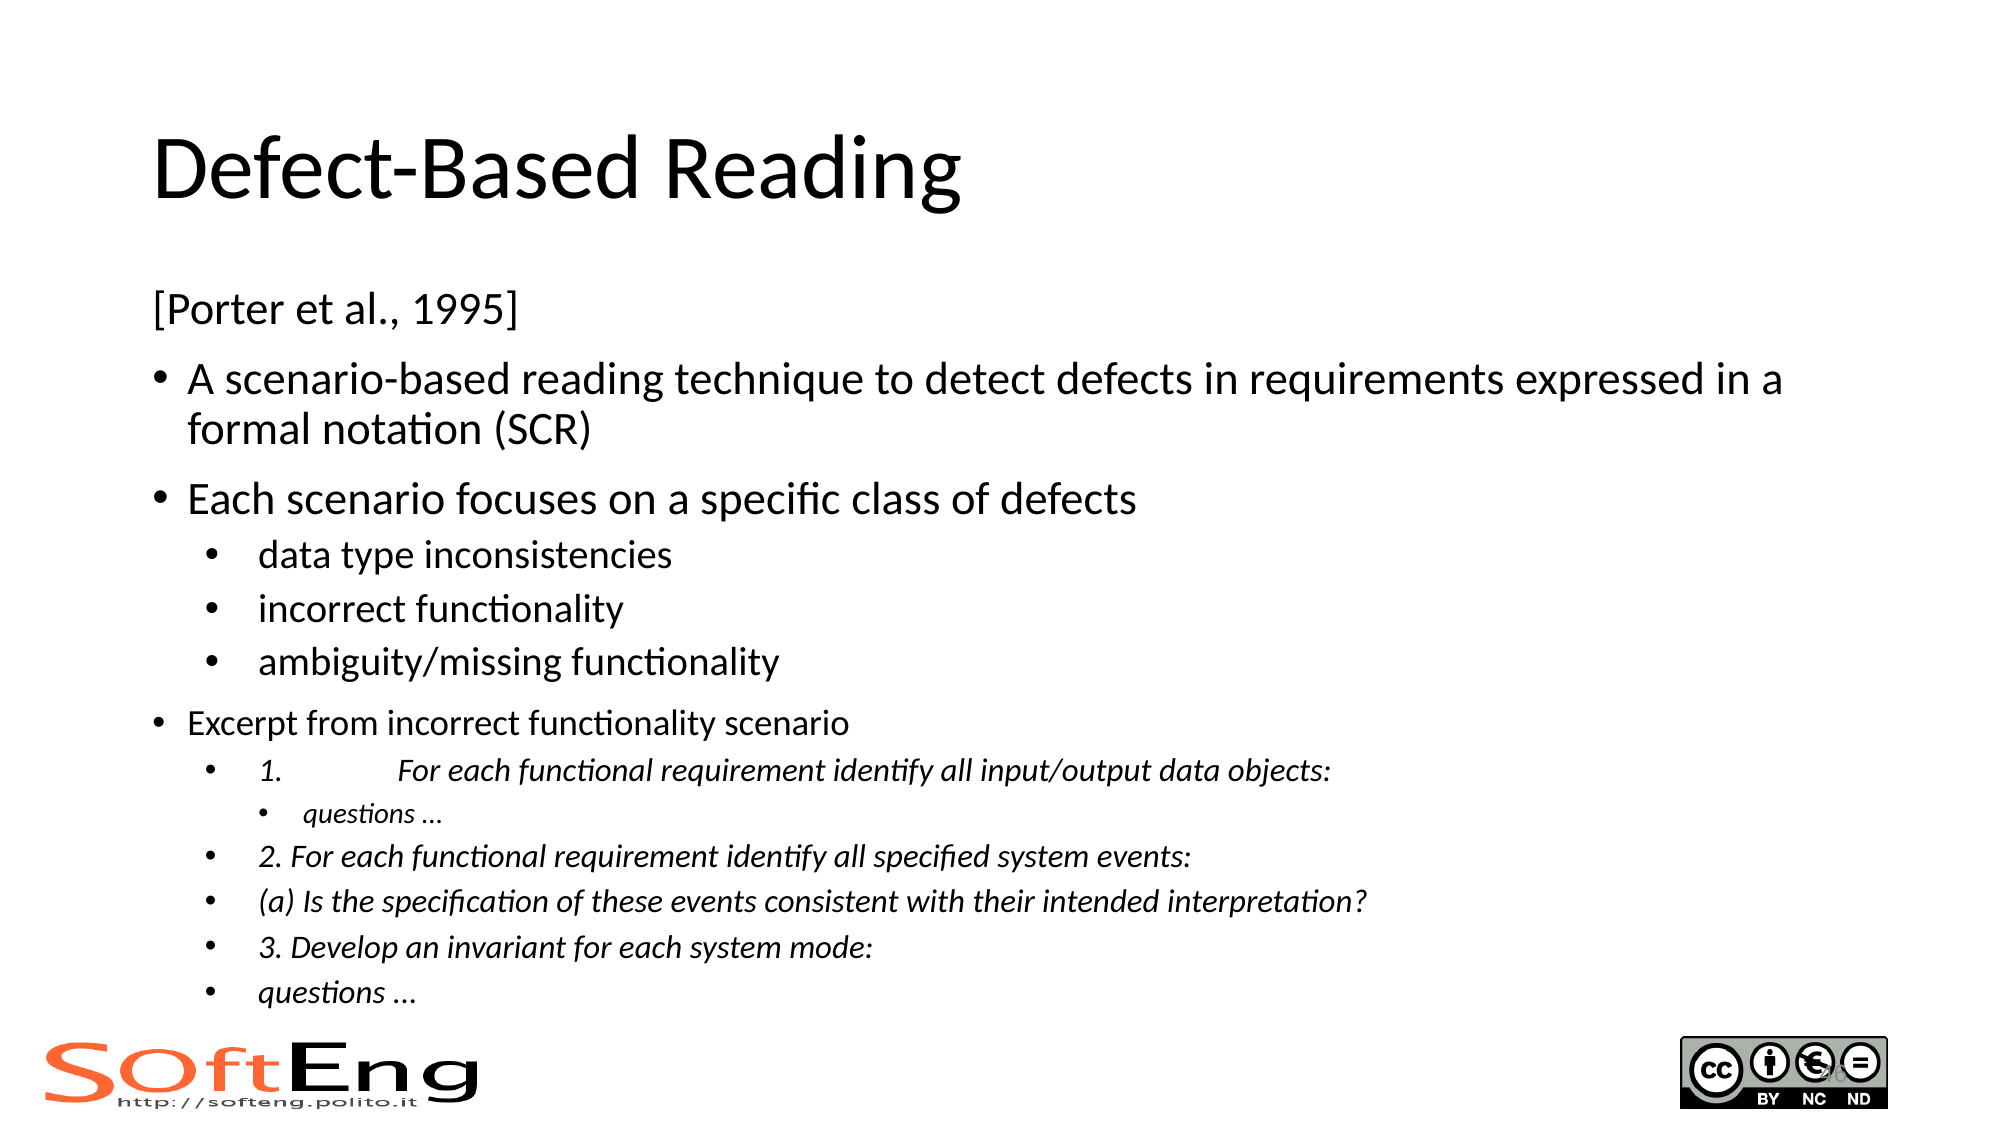

# Defect-Based Reading
[Porter et al., 1995]
A scenario-based reading technique to detect defects in requirements expressed in a formal notation (SCR)
Each scenario focuses on a specific class of defects
data type inconsistencies
incorrect functionality
ambiguity/missing functionality
Excerpt from incorrect functionality scenario
1.	For each functional requirement identify all input/output data objects:
questions ...
2. For each functional requirement identify all specified system events:
	(a) Is the specification of these events consistent with their intended interpretation?
3. Develop an invariant for each system mode:
	questions ...

46